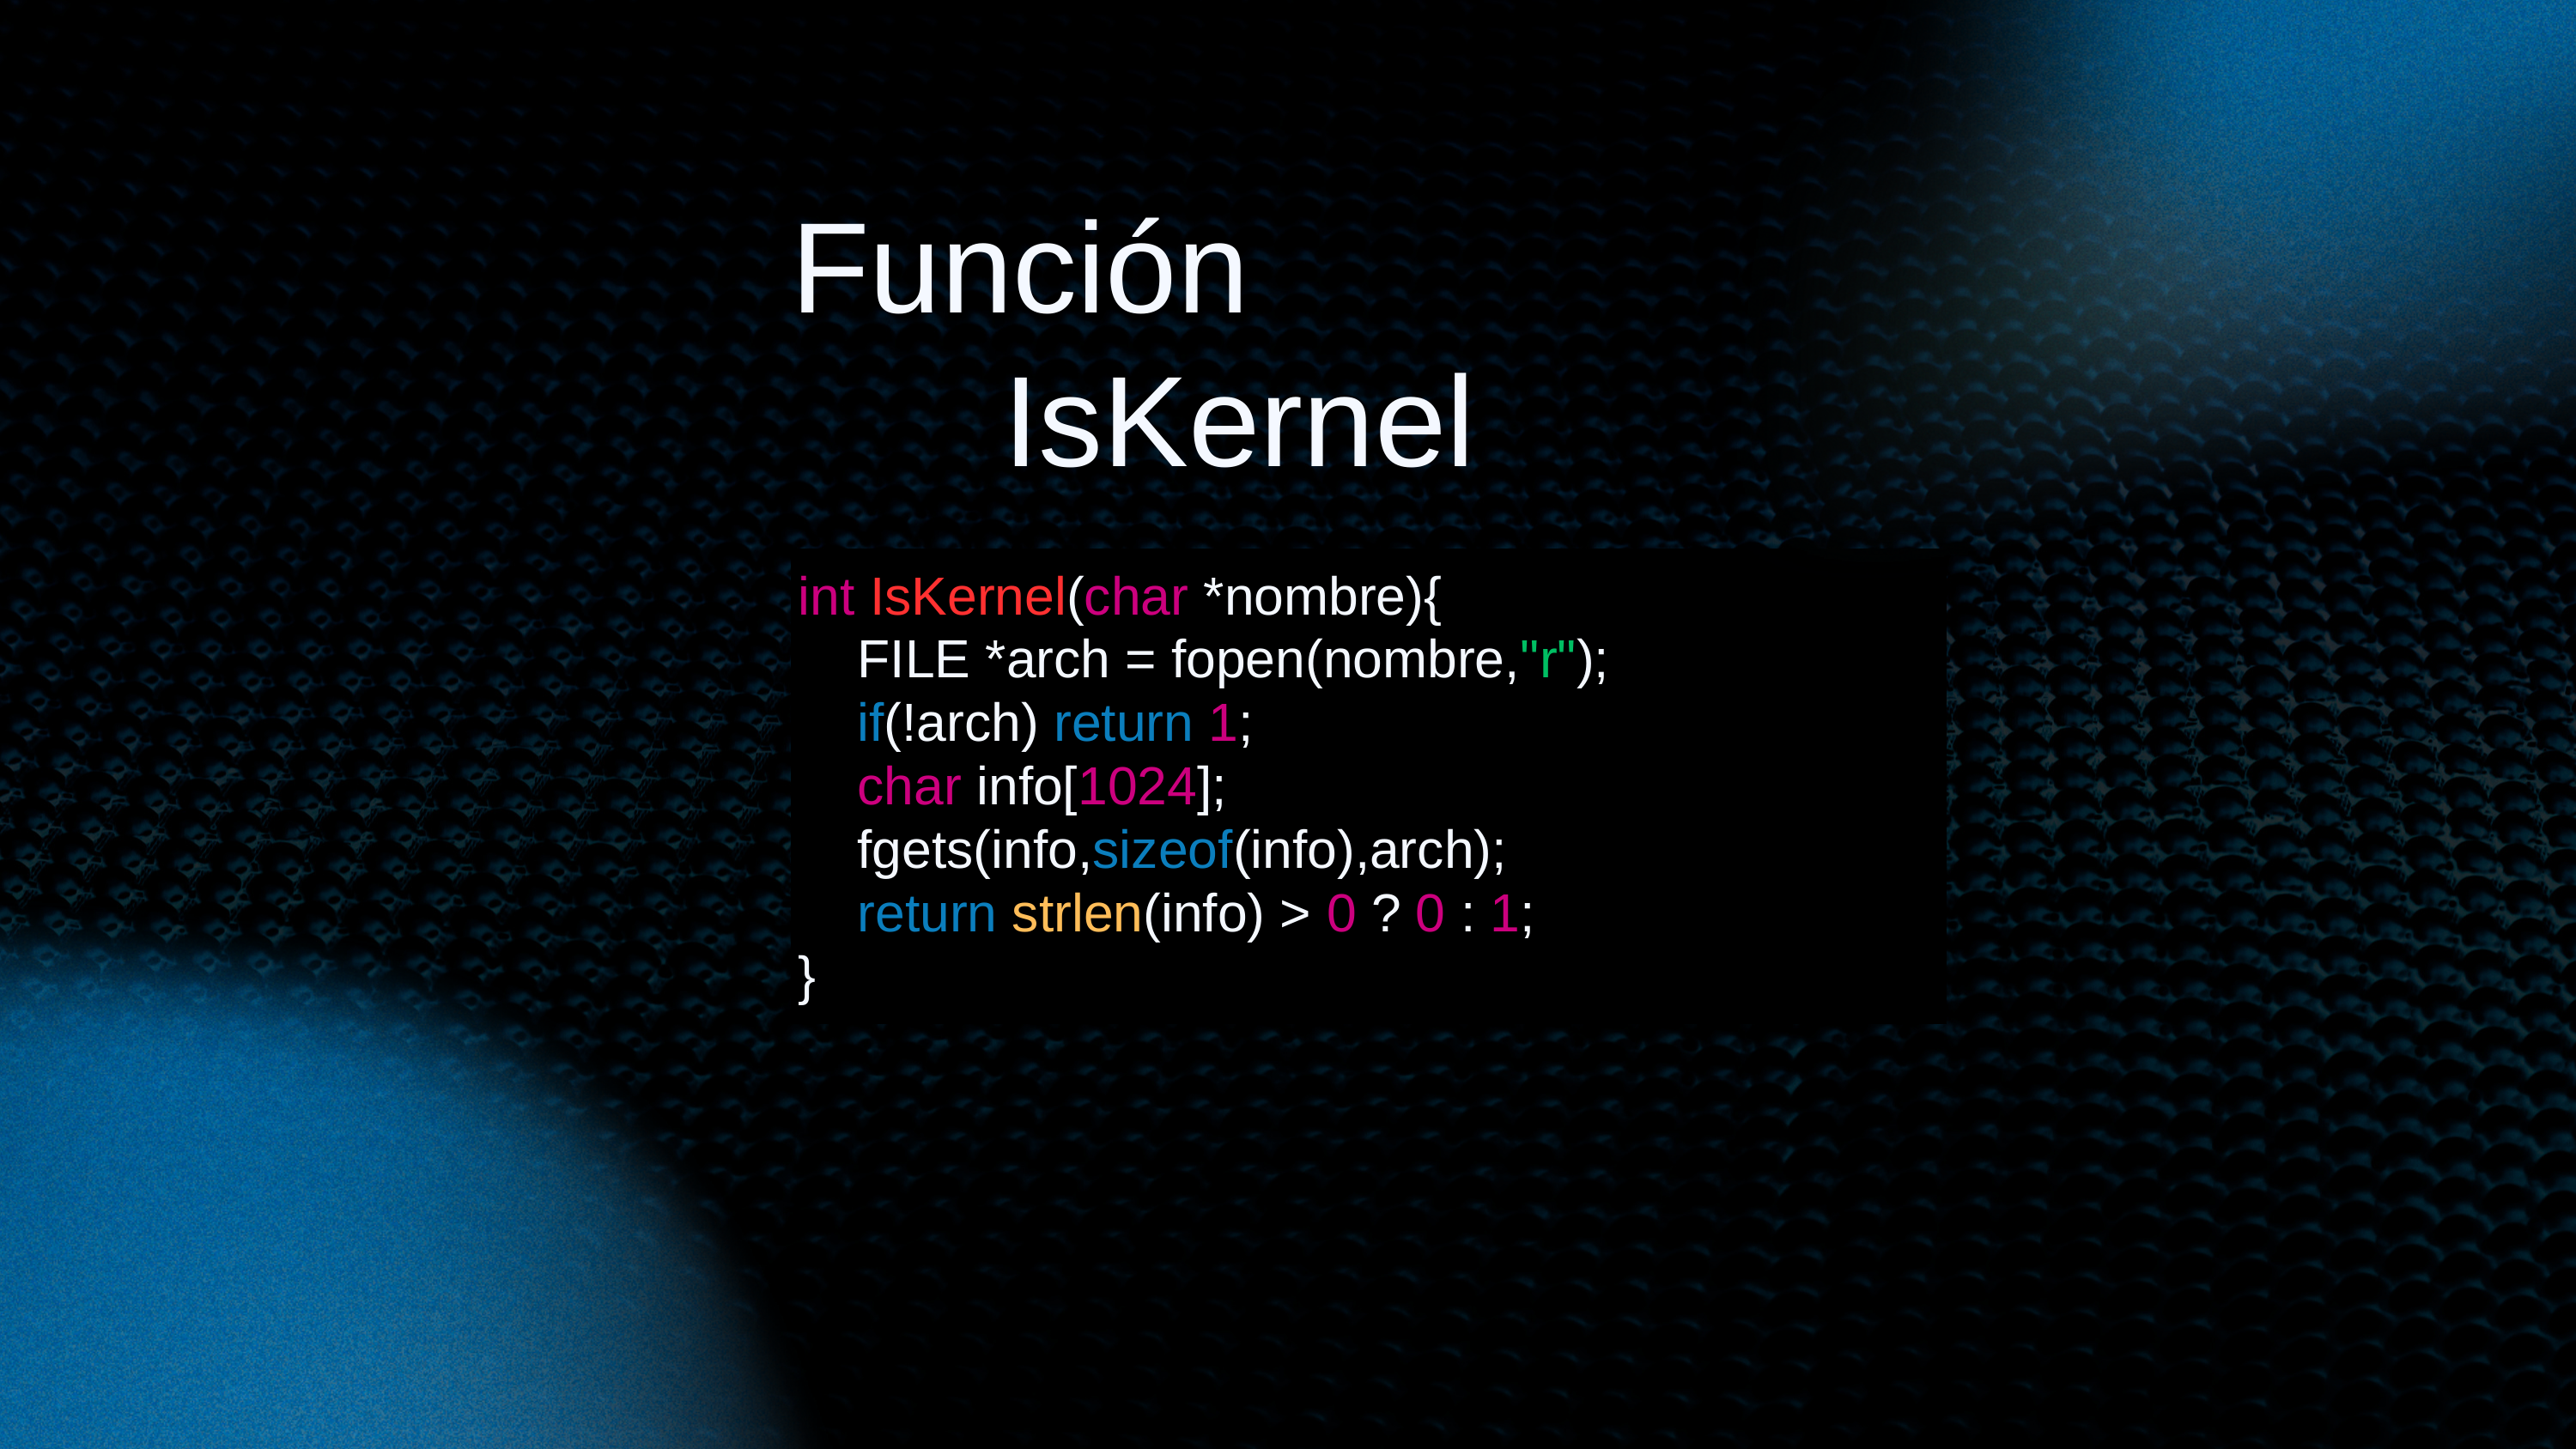

Función
IsKernel

int IsKernel(char *nombre){
    FILE *arch = fopen(nombre,"r");
    if(!arch) return 1;
    char info[1024];
    fgets(info,sizeof(info),arch);
    return strlen(info) > 0 ? 0 : 1;
}